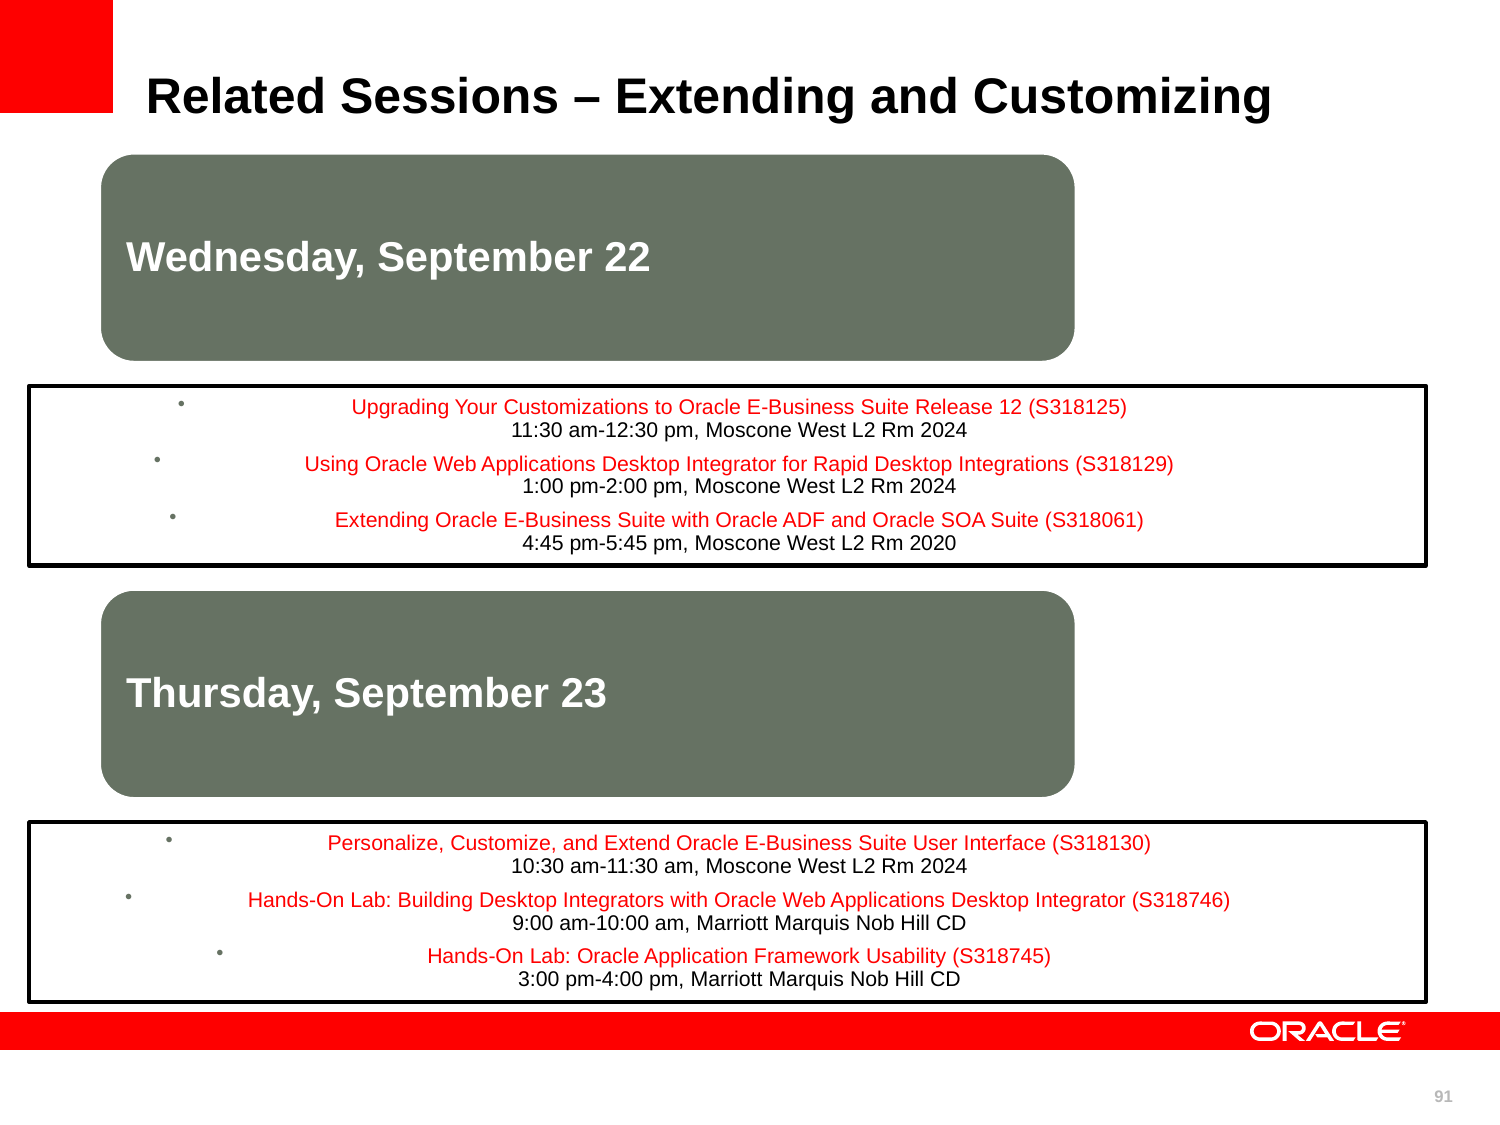

# Related Sessions – Extending and Customizing
Wednesday, September 22
Upgrading Your Customizations to Oracle E-Business Suite Release 12 (S318125)
11:30 am-12:30 pm, Moscone West L2 Rm 2024
Using Oracle Web Applications Desktop Integrator for Rapid Desktop Integrations (S318129)
1:00 pm-2:00 pm, Moscone West L2 Rm 2024
Thursday, September 23
Personalize, Customize, and Extend Oracle E-Business Suite User Interface (S318130)
10:30 am-11:30 am, Moscone West L2 Rm 2024
Extending Oracle E-Business Suite with Oracle ADF and Oracle SOA Suite (S318061)
4:45 pm-5:45 pm, Moscone West L2 Rm 2020
Hands-On Lab: Oracle Application Framework Usability (S318745)
3:00 pm-4:00 pm, Marriott Marquis Nob Hill CD
Hands-On Lab: Building Desktop Integrators with Oracle Web Applications Desktop Integrator (S318746)
9:00 am-10:00 am, Marriott Marquis Nob Hill CD